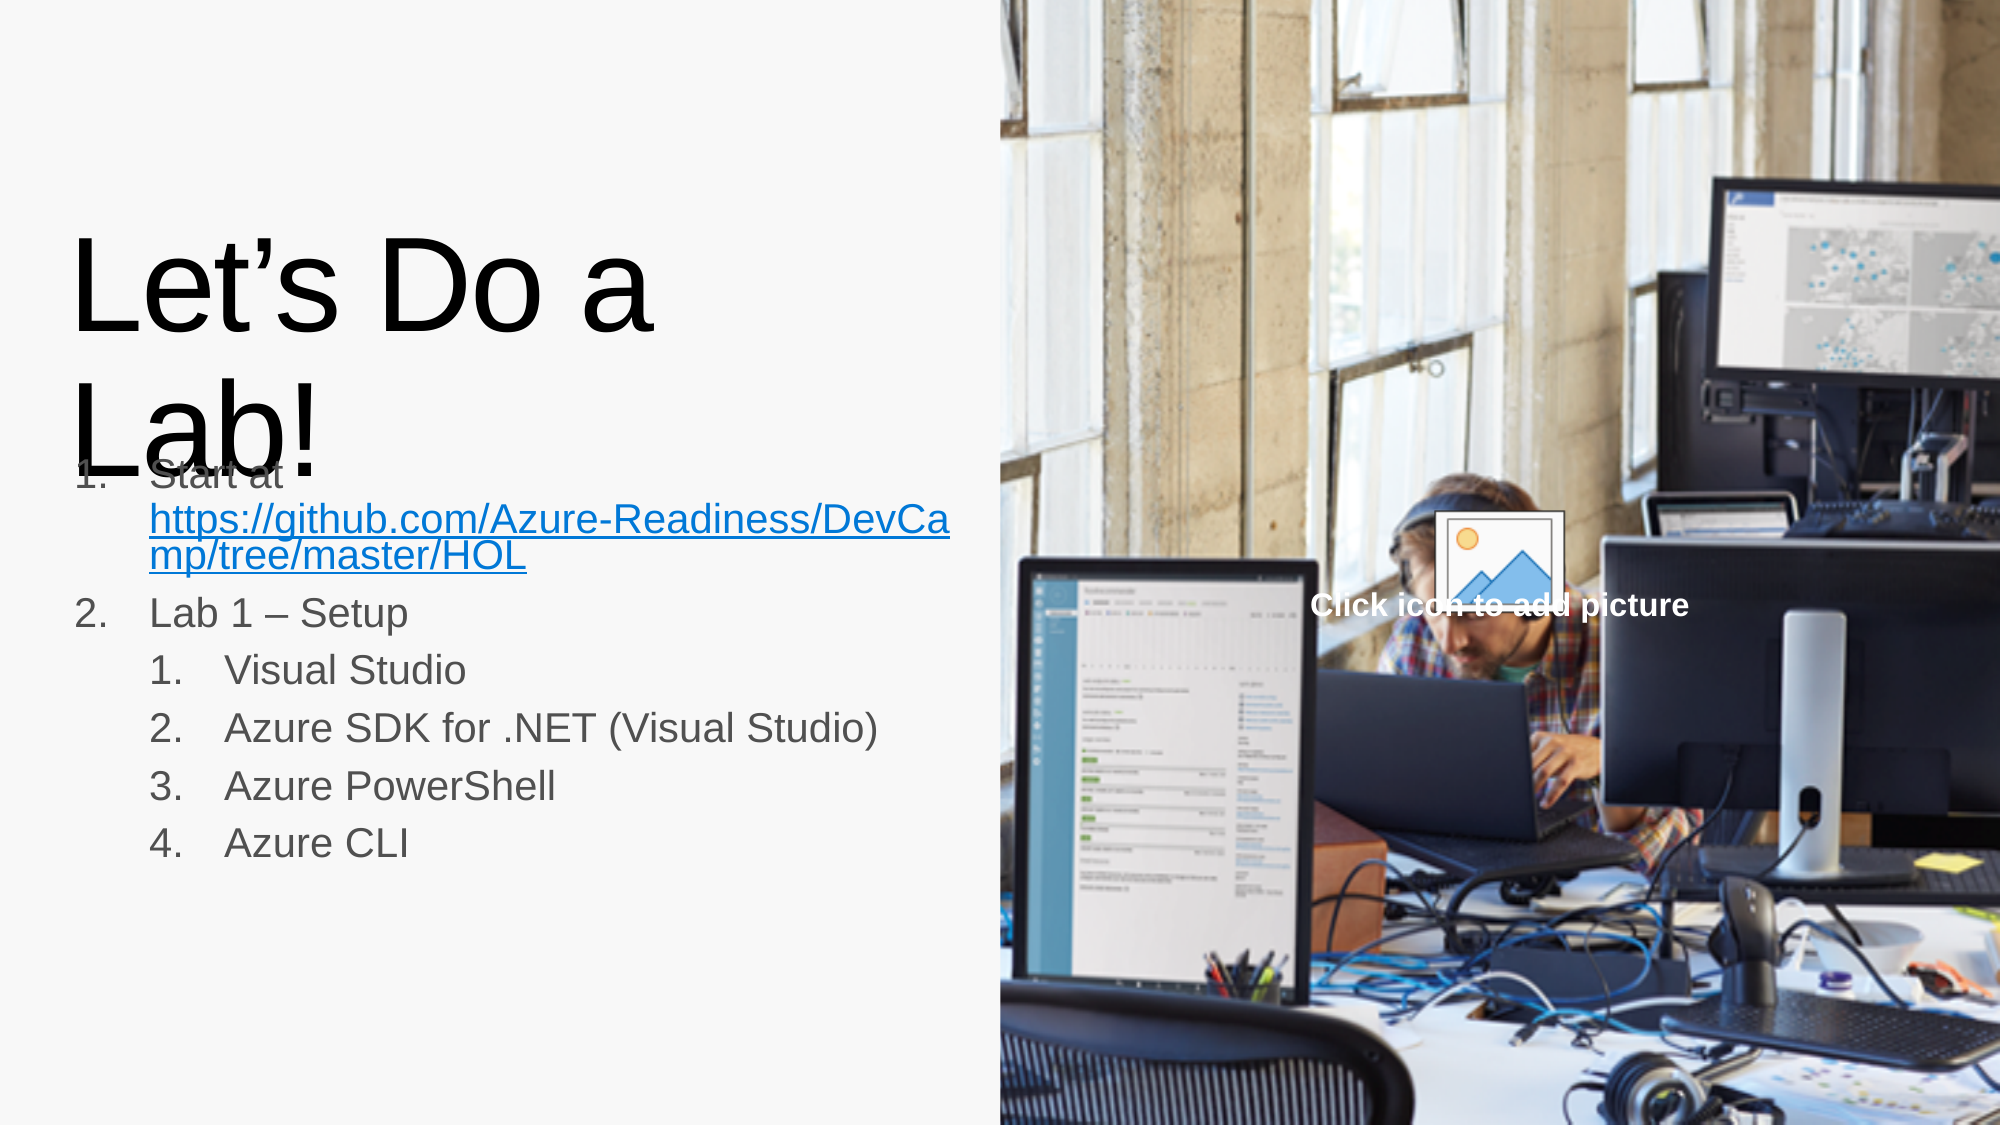

# Let’s Do a Lab!
Start at https://github.com/Azure-Readiness/DevCamp/tree/master/HOL
Lab 1 – Setup
Visual Studio
Azure SDK for .NET (Visual Studio)
Azure PowerShell
Azure CLI